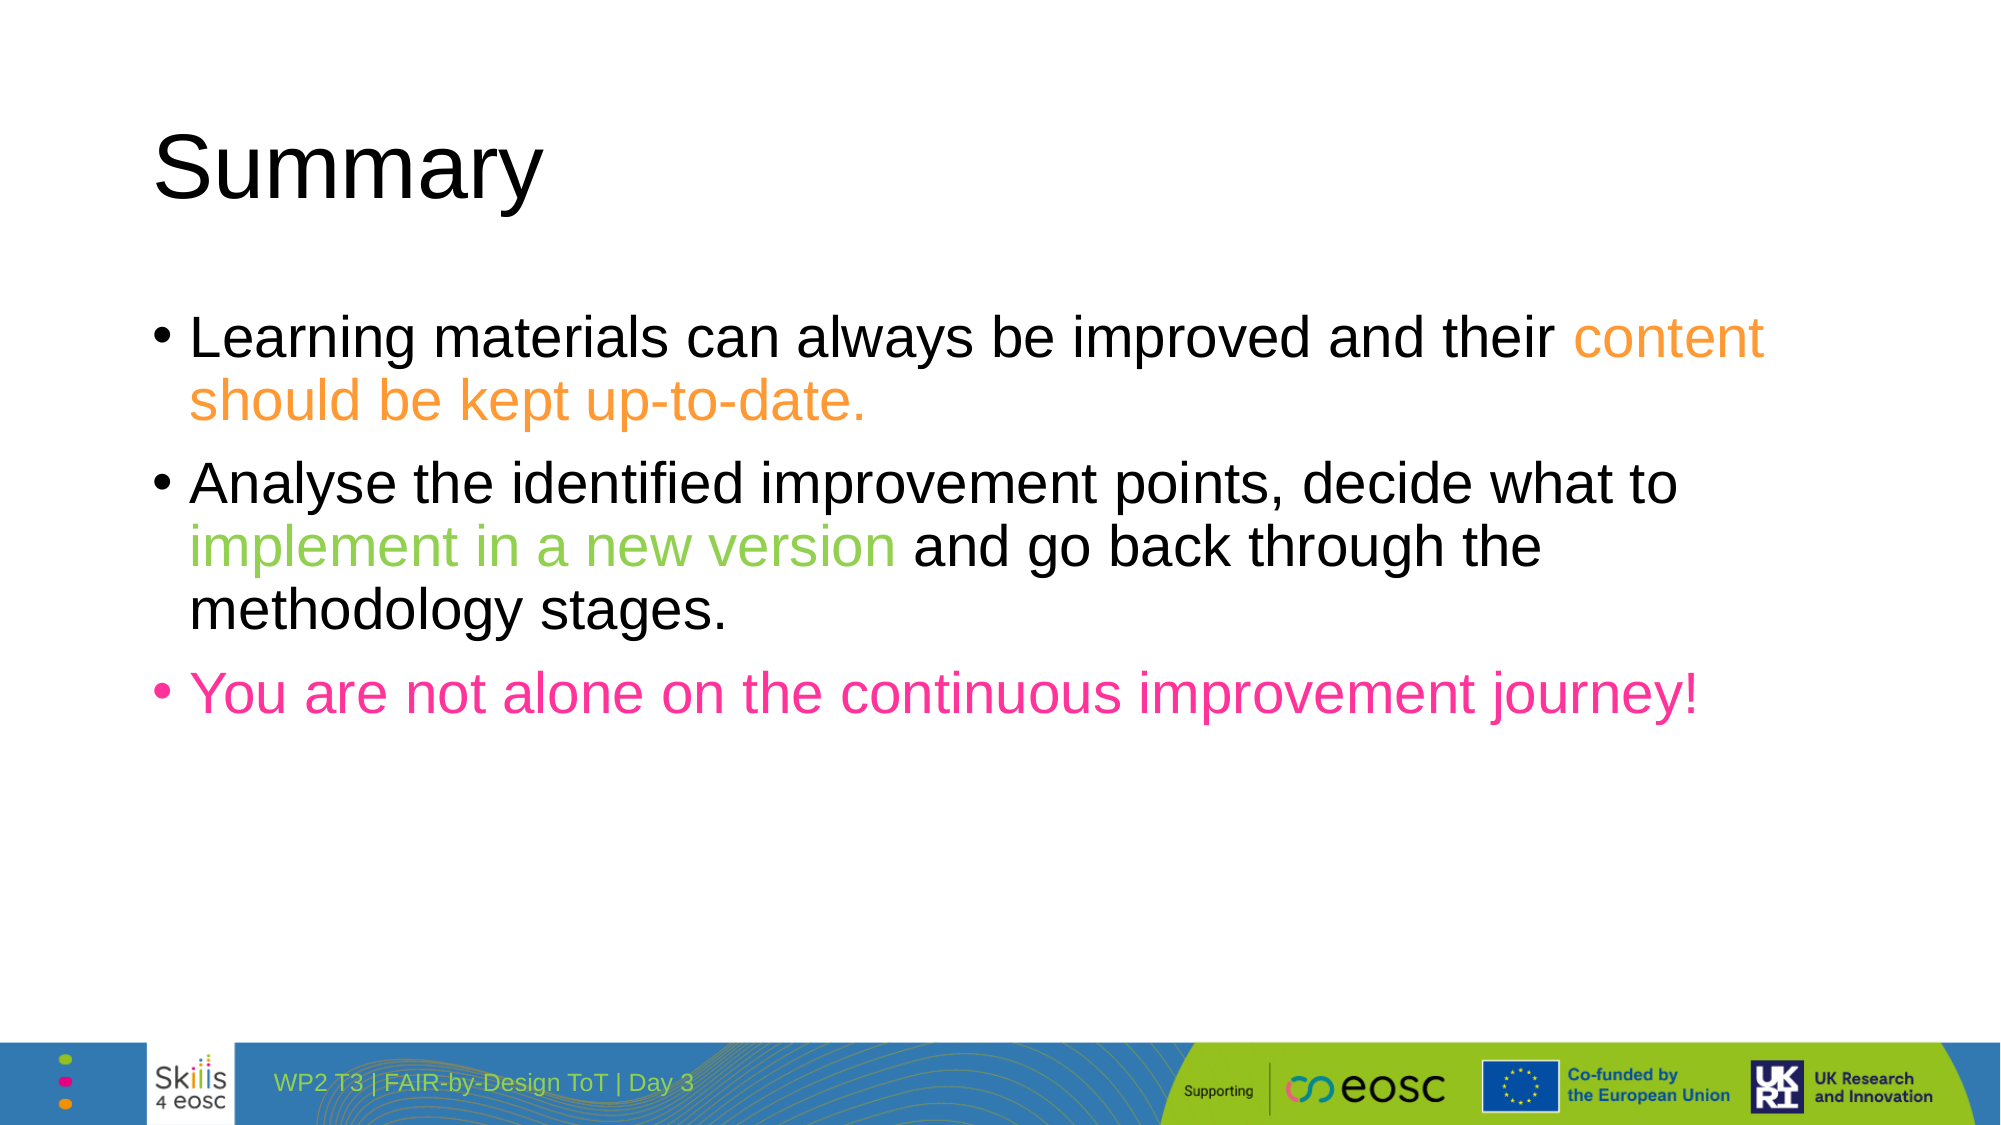

# Summary
Learning materials can always be improved and their content should be kept up-to-date.
Analyse the identified improvement points, decide what to implement in a new version and go back through the methodology stages.
You are not alone on the continuous improvement journey!
WP2 T3 | FAIR-by-Design ToT | Day 3